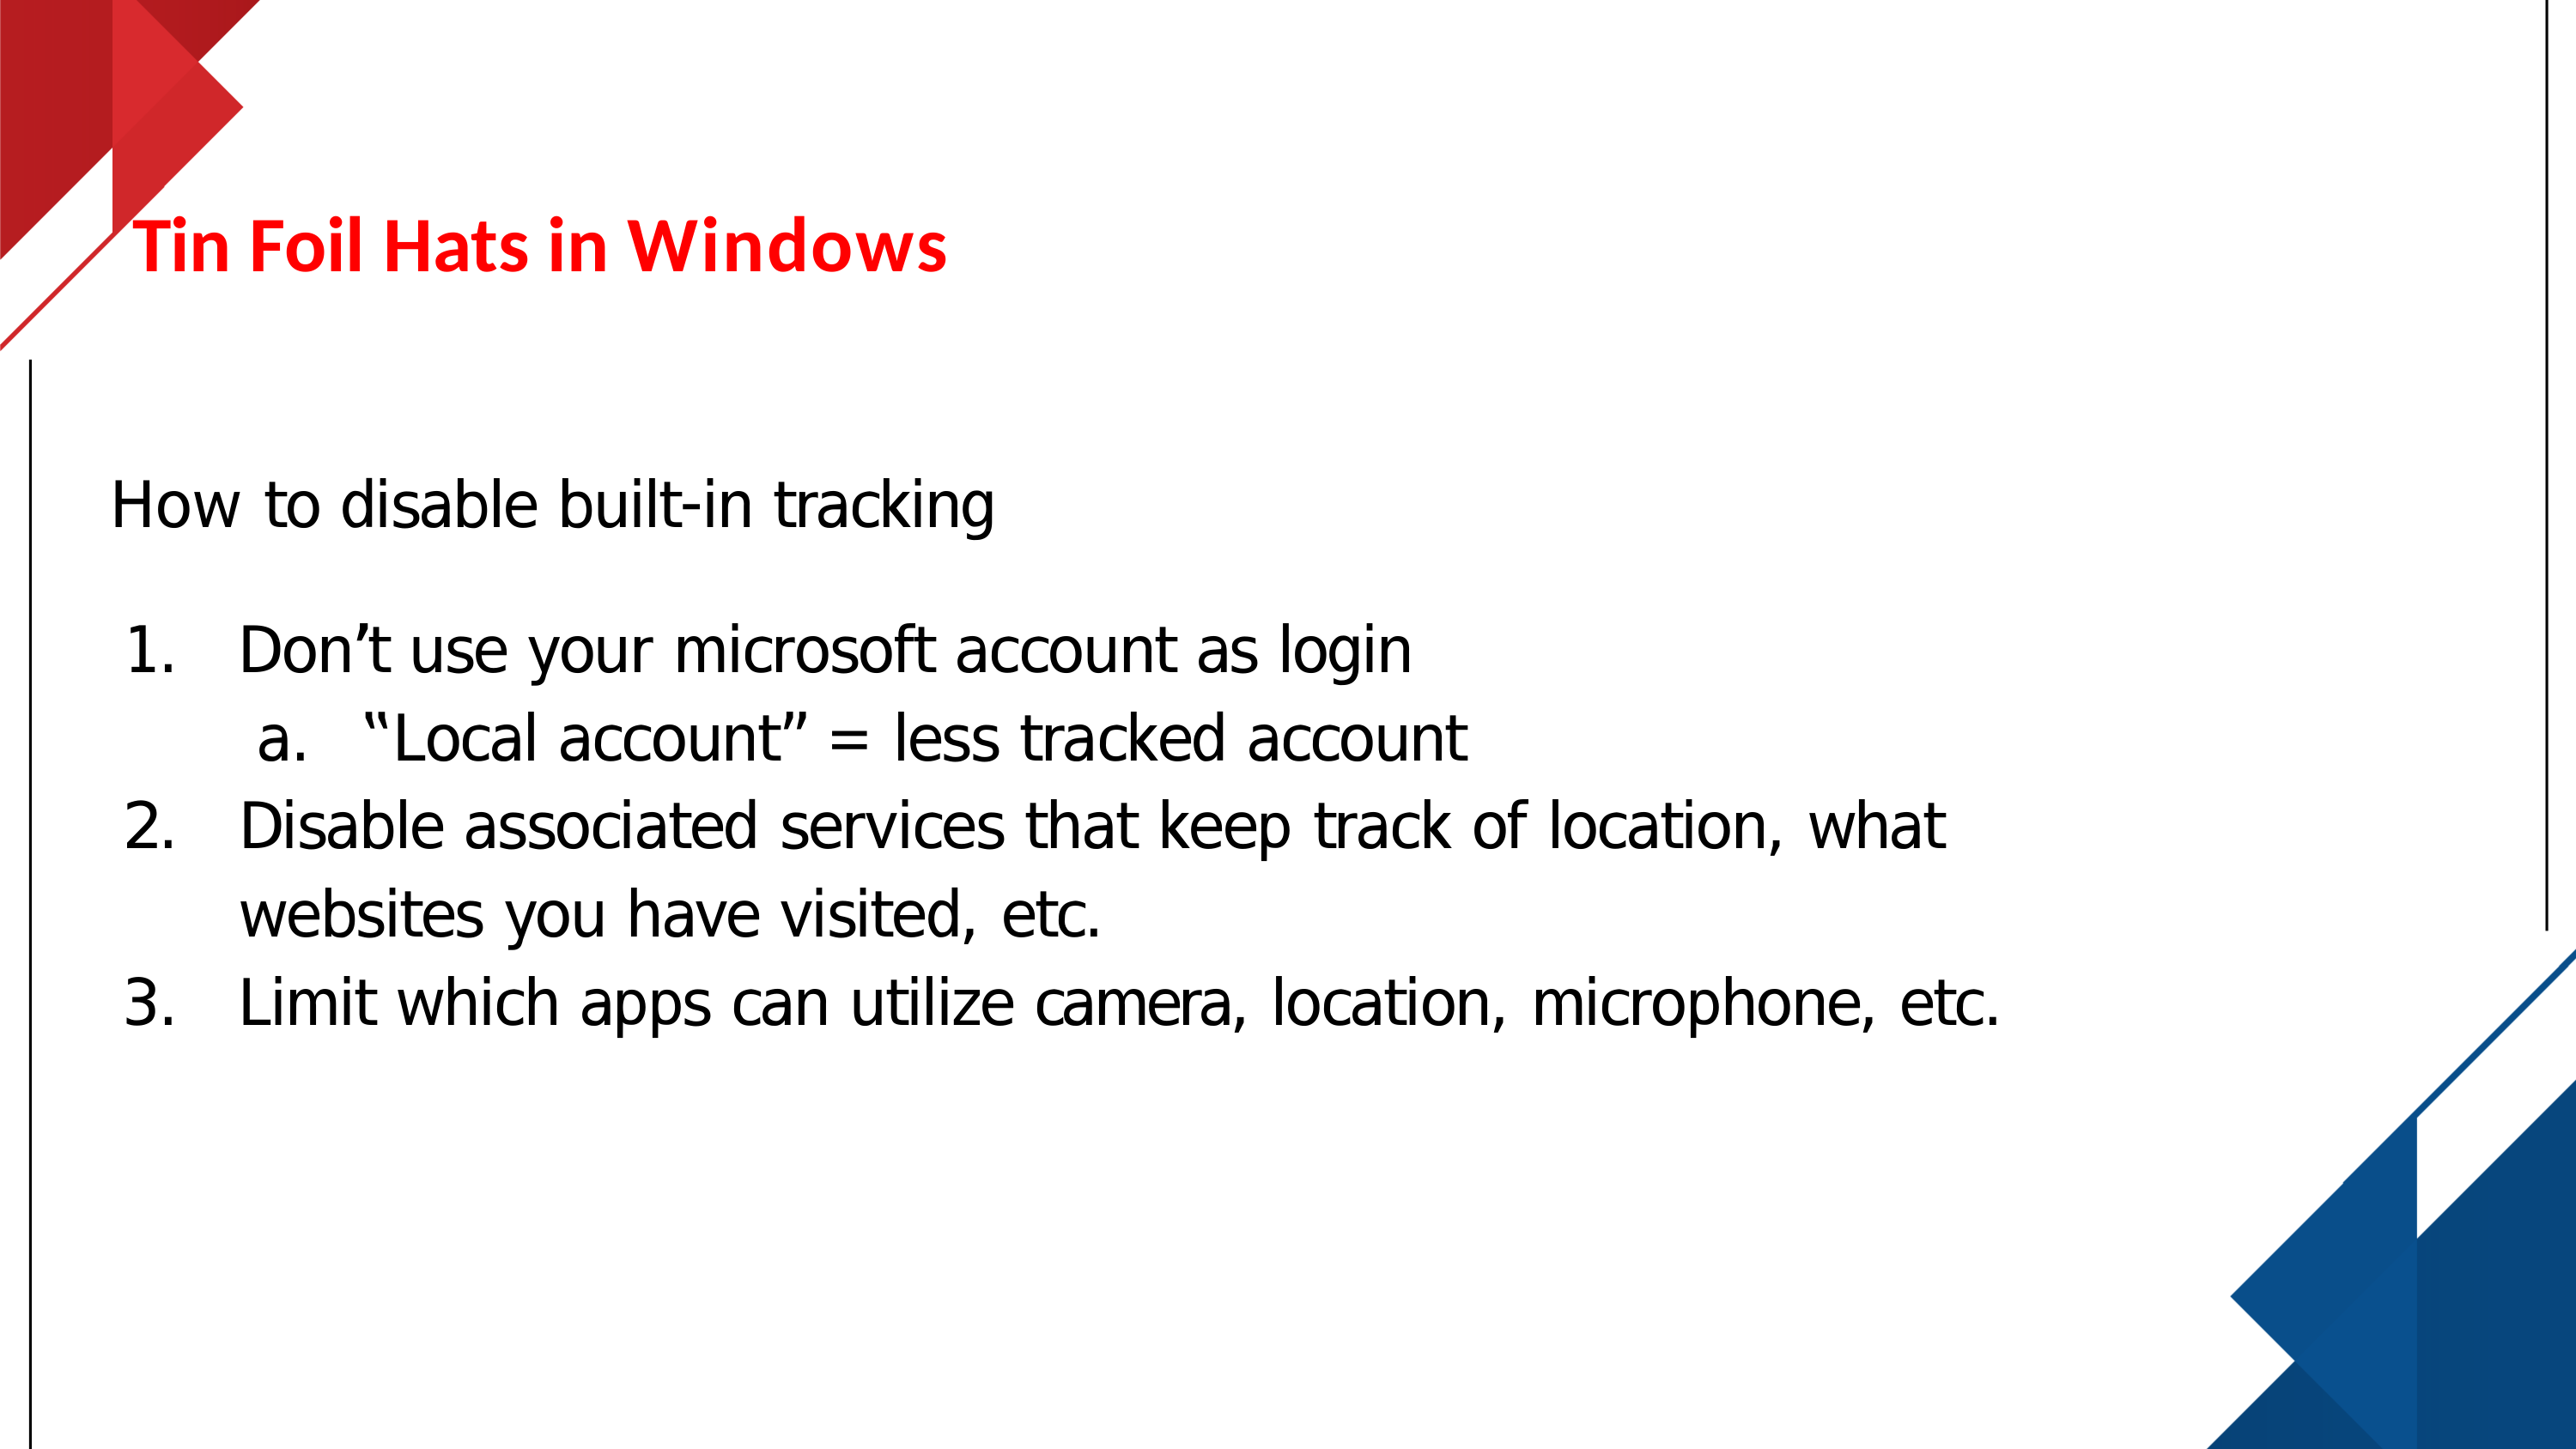

# Tin Foil Hats in Windows
How to disable built-in tracking
Don’t use your microsoft account as login
“Local account” = less tracked account
Disable associated services that keep track of location, what websites you have visited, etc.
Limit which apps can utilize camera, location, microphone, etc.